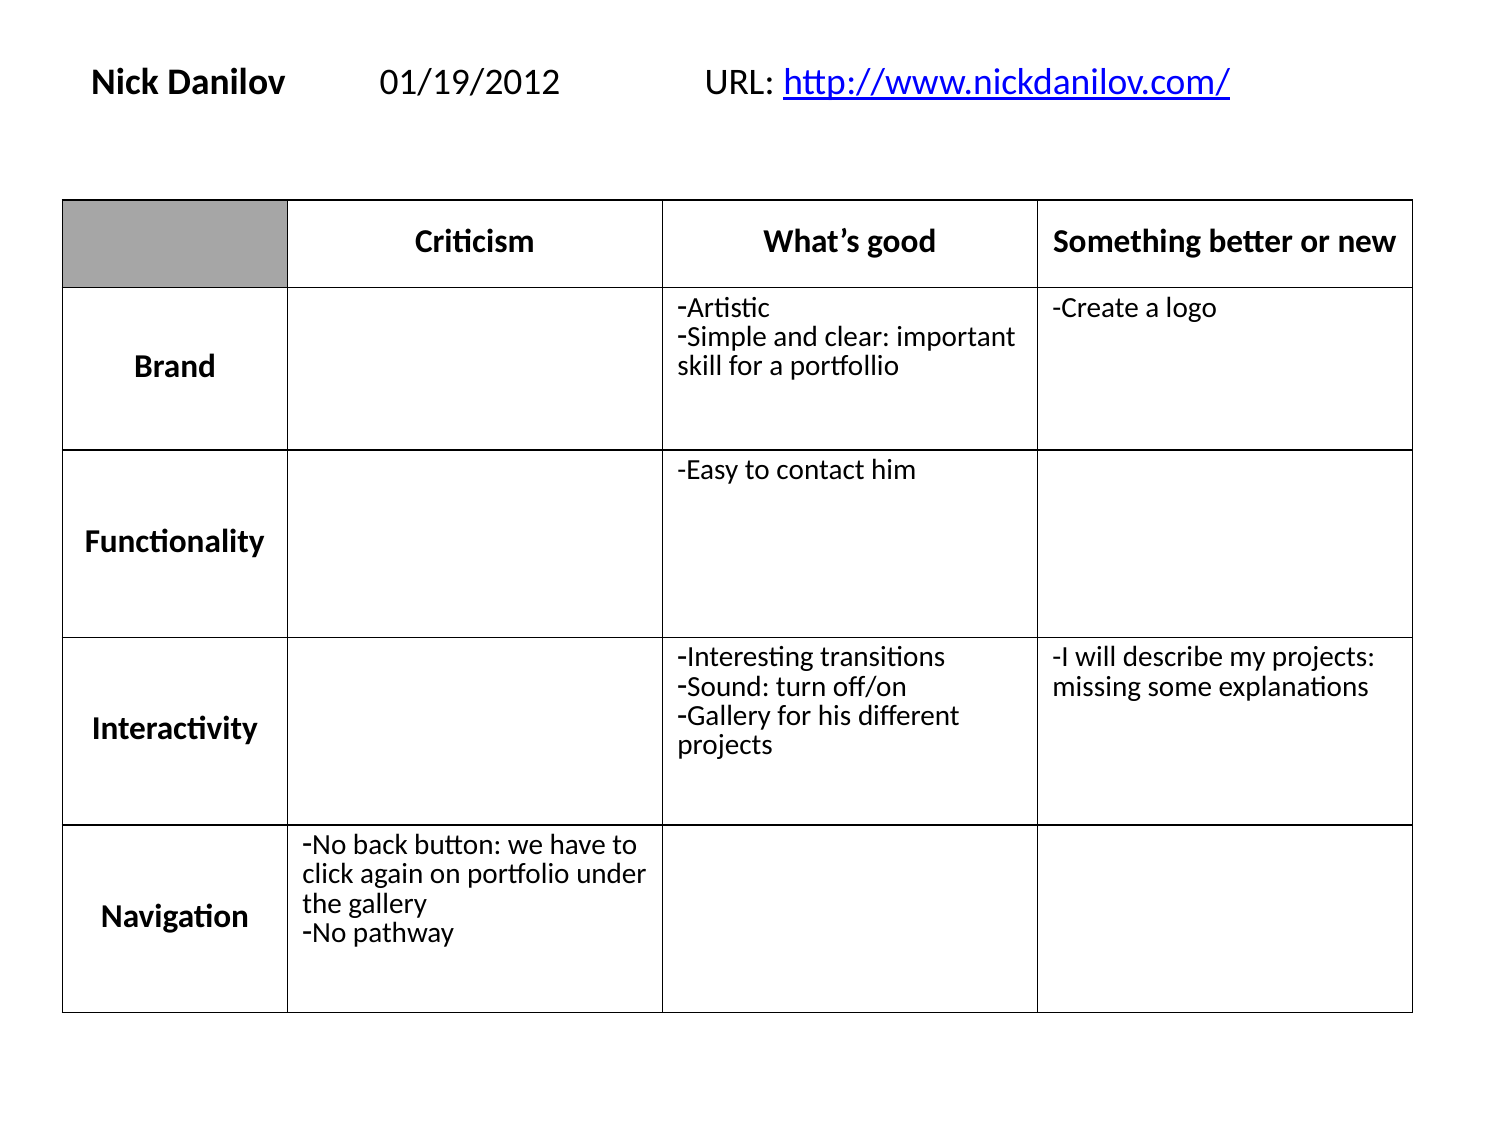

Nick Danilov           01/19/2012                 URL: http://www.nickdanilov.com/

|  | Criticism | What’s good | Something better or new |
| --- | --- | --- | --- |
| Brand |  | Artistic Simple and clear: important skill for a portfollio | -Create a logo |
| Functionality |  | -Easy to contact him |  |
| Interactivity |  | Interesting transitions Sound: turn off/on Gallery for his different projects | -I will describe my projects: missing some explanations |
| Navigation | No back button: we have to click again on portfolio under the gallery No pathway |  |  |